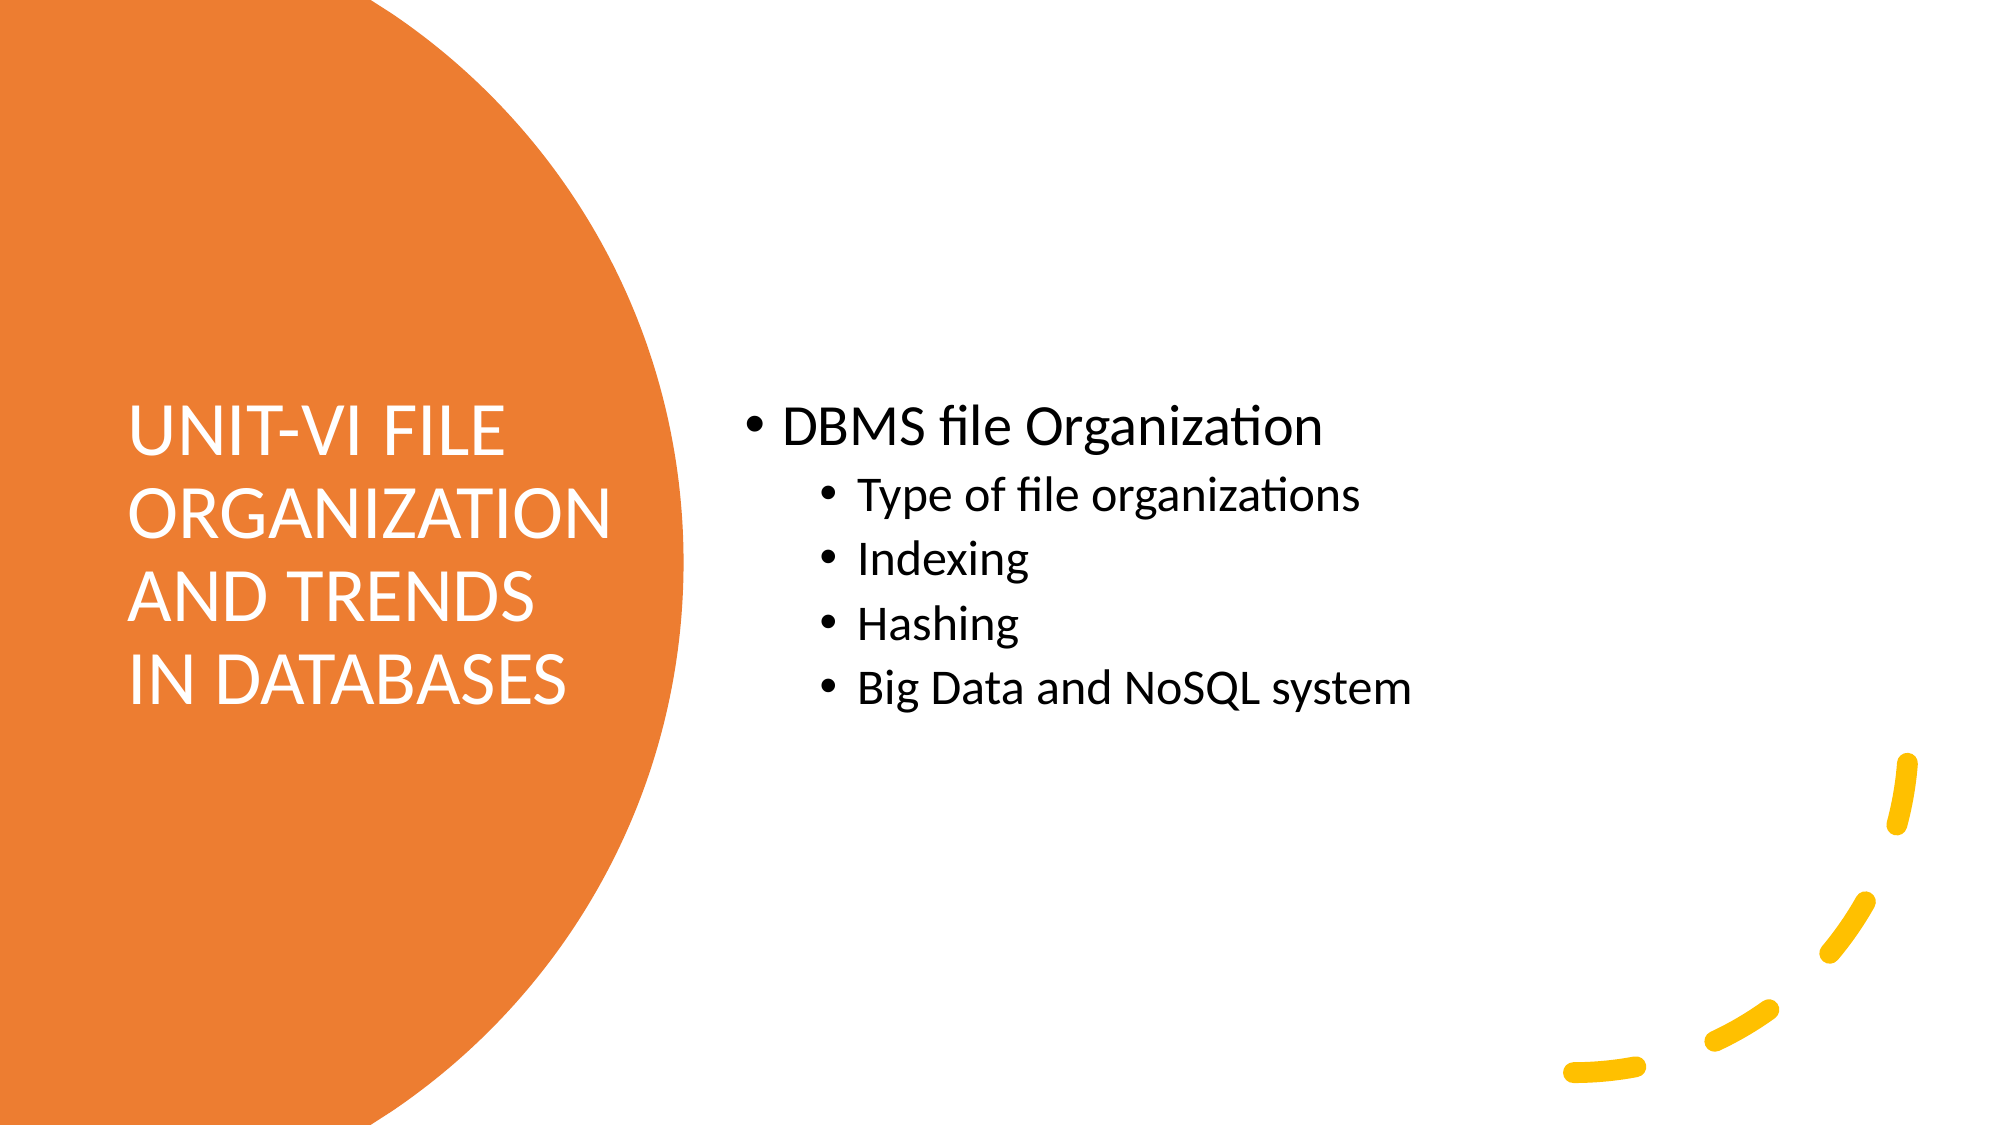

DBMS file Organization
Type of file organizations
Indexing
Hashing
Big Data and NoSQL system
# UNIT-VI File Organization and Trends in Databases